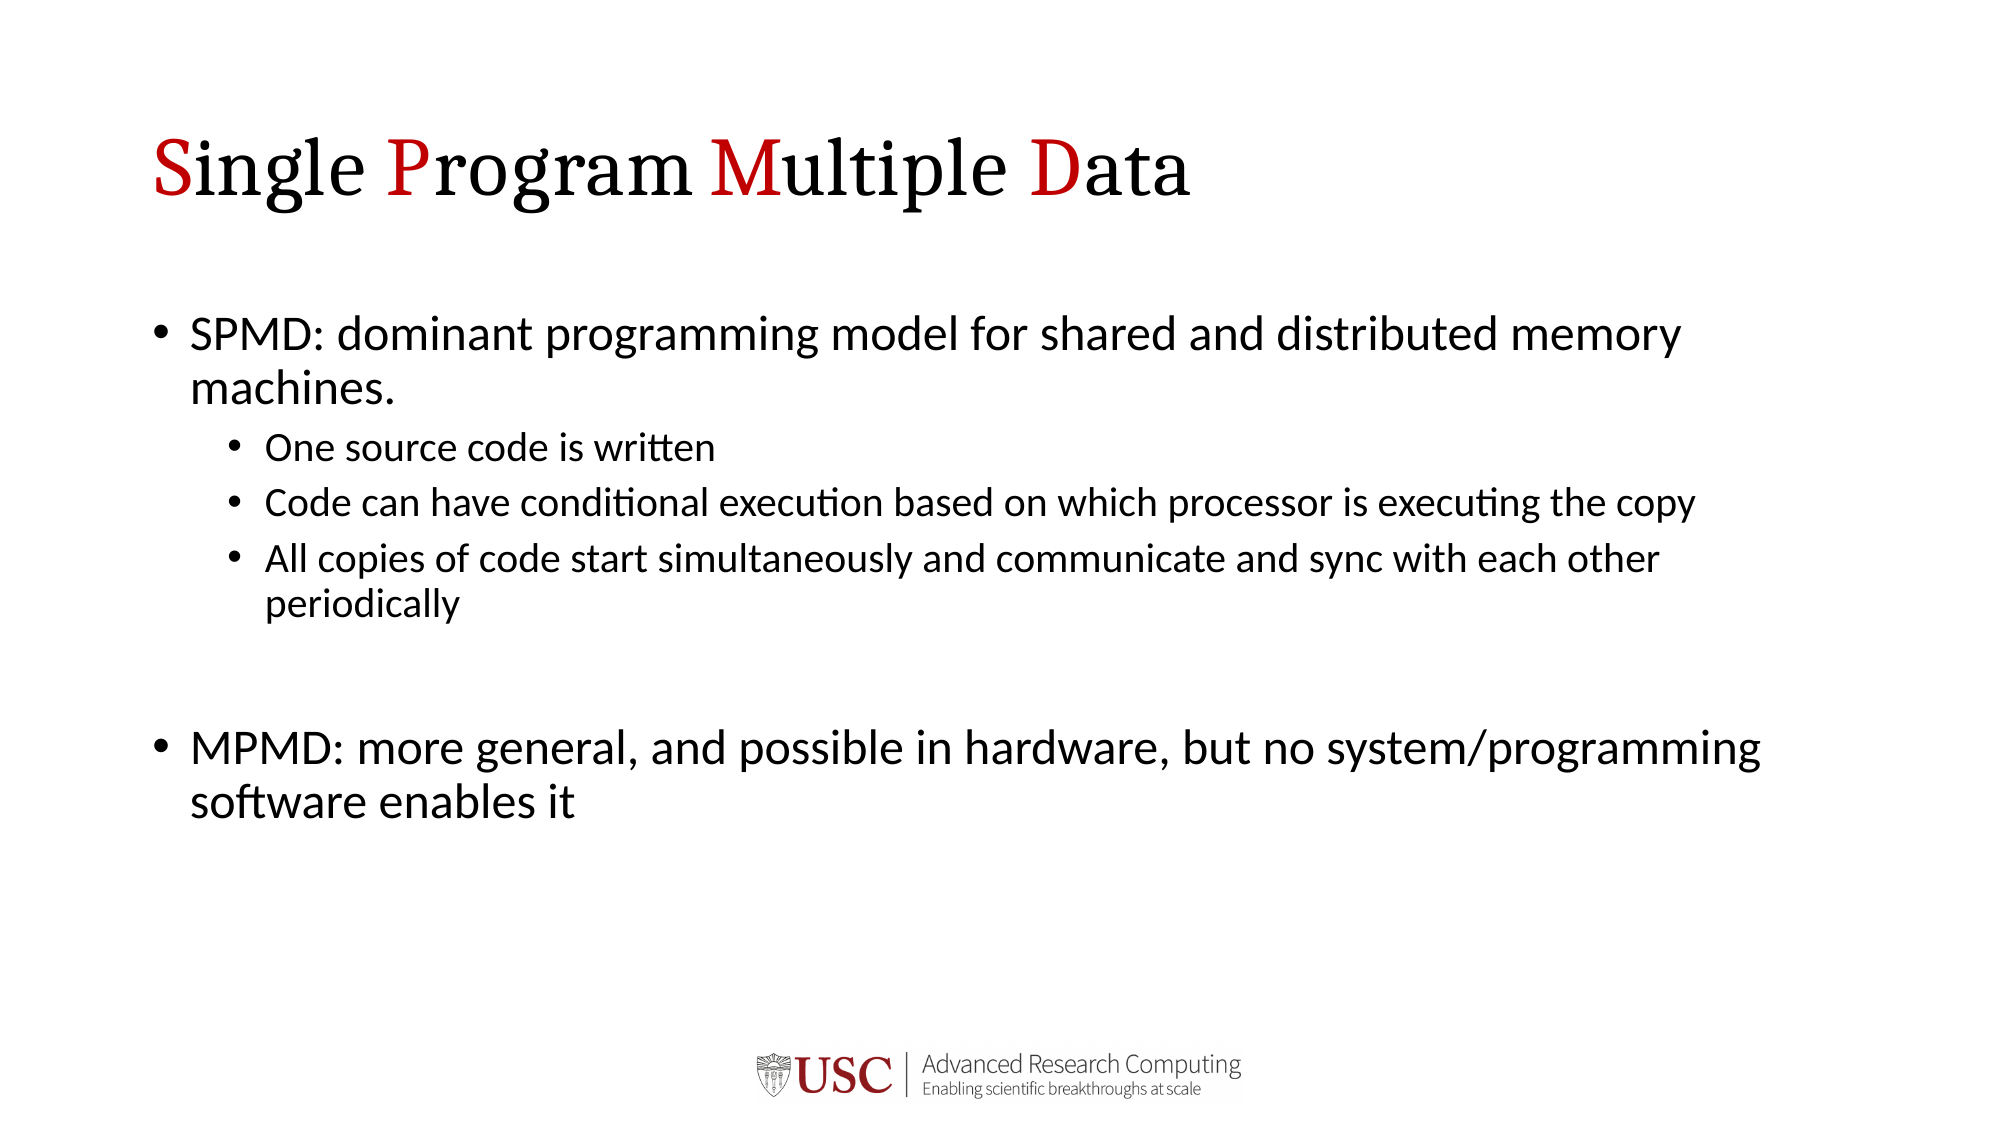

# Single Program Multiple Data
SPMD: dominant programming model for shared and distributed memory machines.
One source code is written
Code can have conditional execution based on which processor is executing the copy
All copies of code start simultaneously and communicate and sync with each other periodically

MPMD: more general, and possible in hardware, but no system/programming software enables it